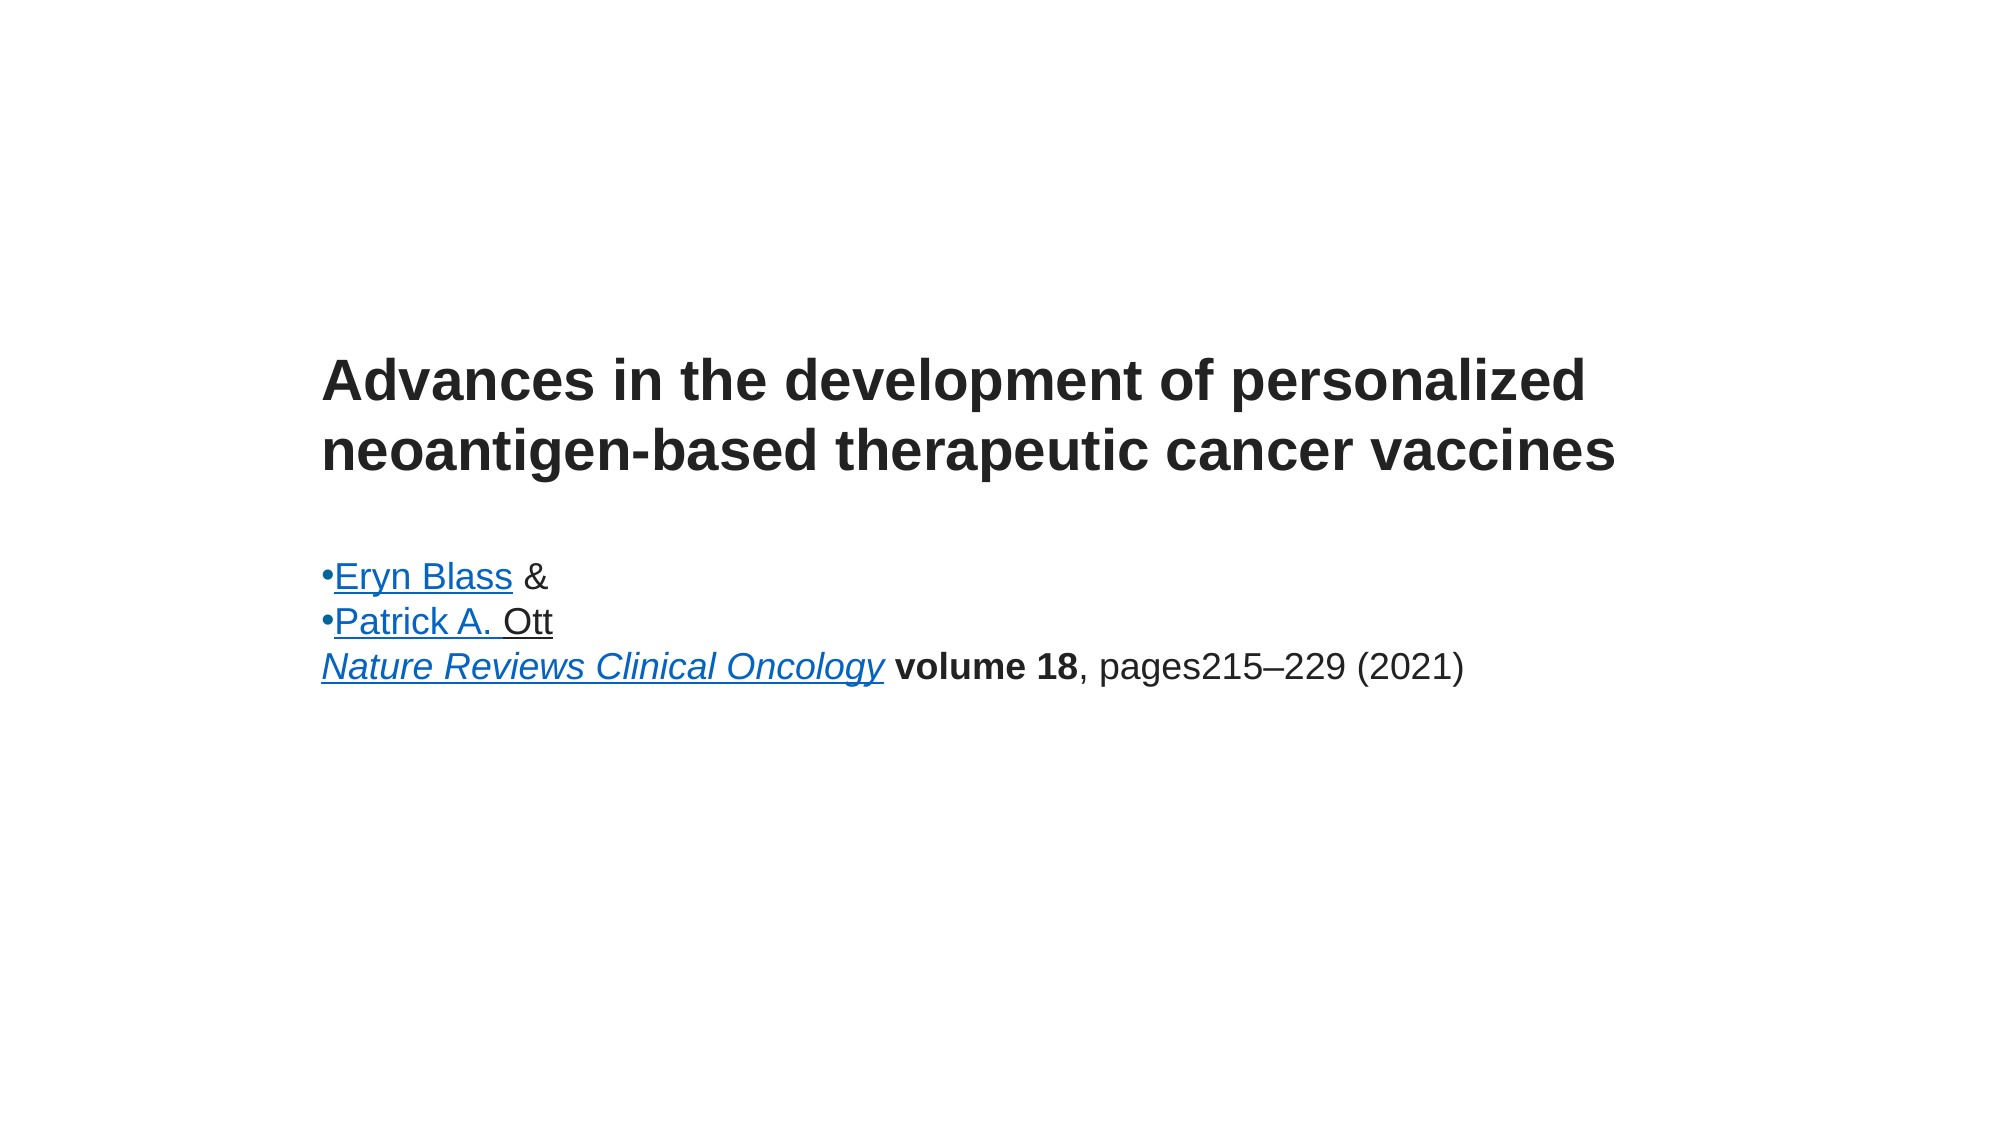

Advances in the development of personalized neoantigen-based therapeutic cancer vaccines

Eryn Blass &
Patrick A. Ott
Nature Reviews Clinical Oncology volume 18, pages215–229 (2021)